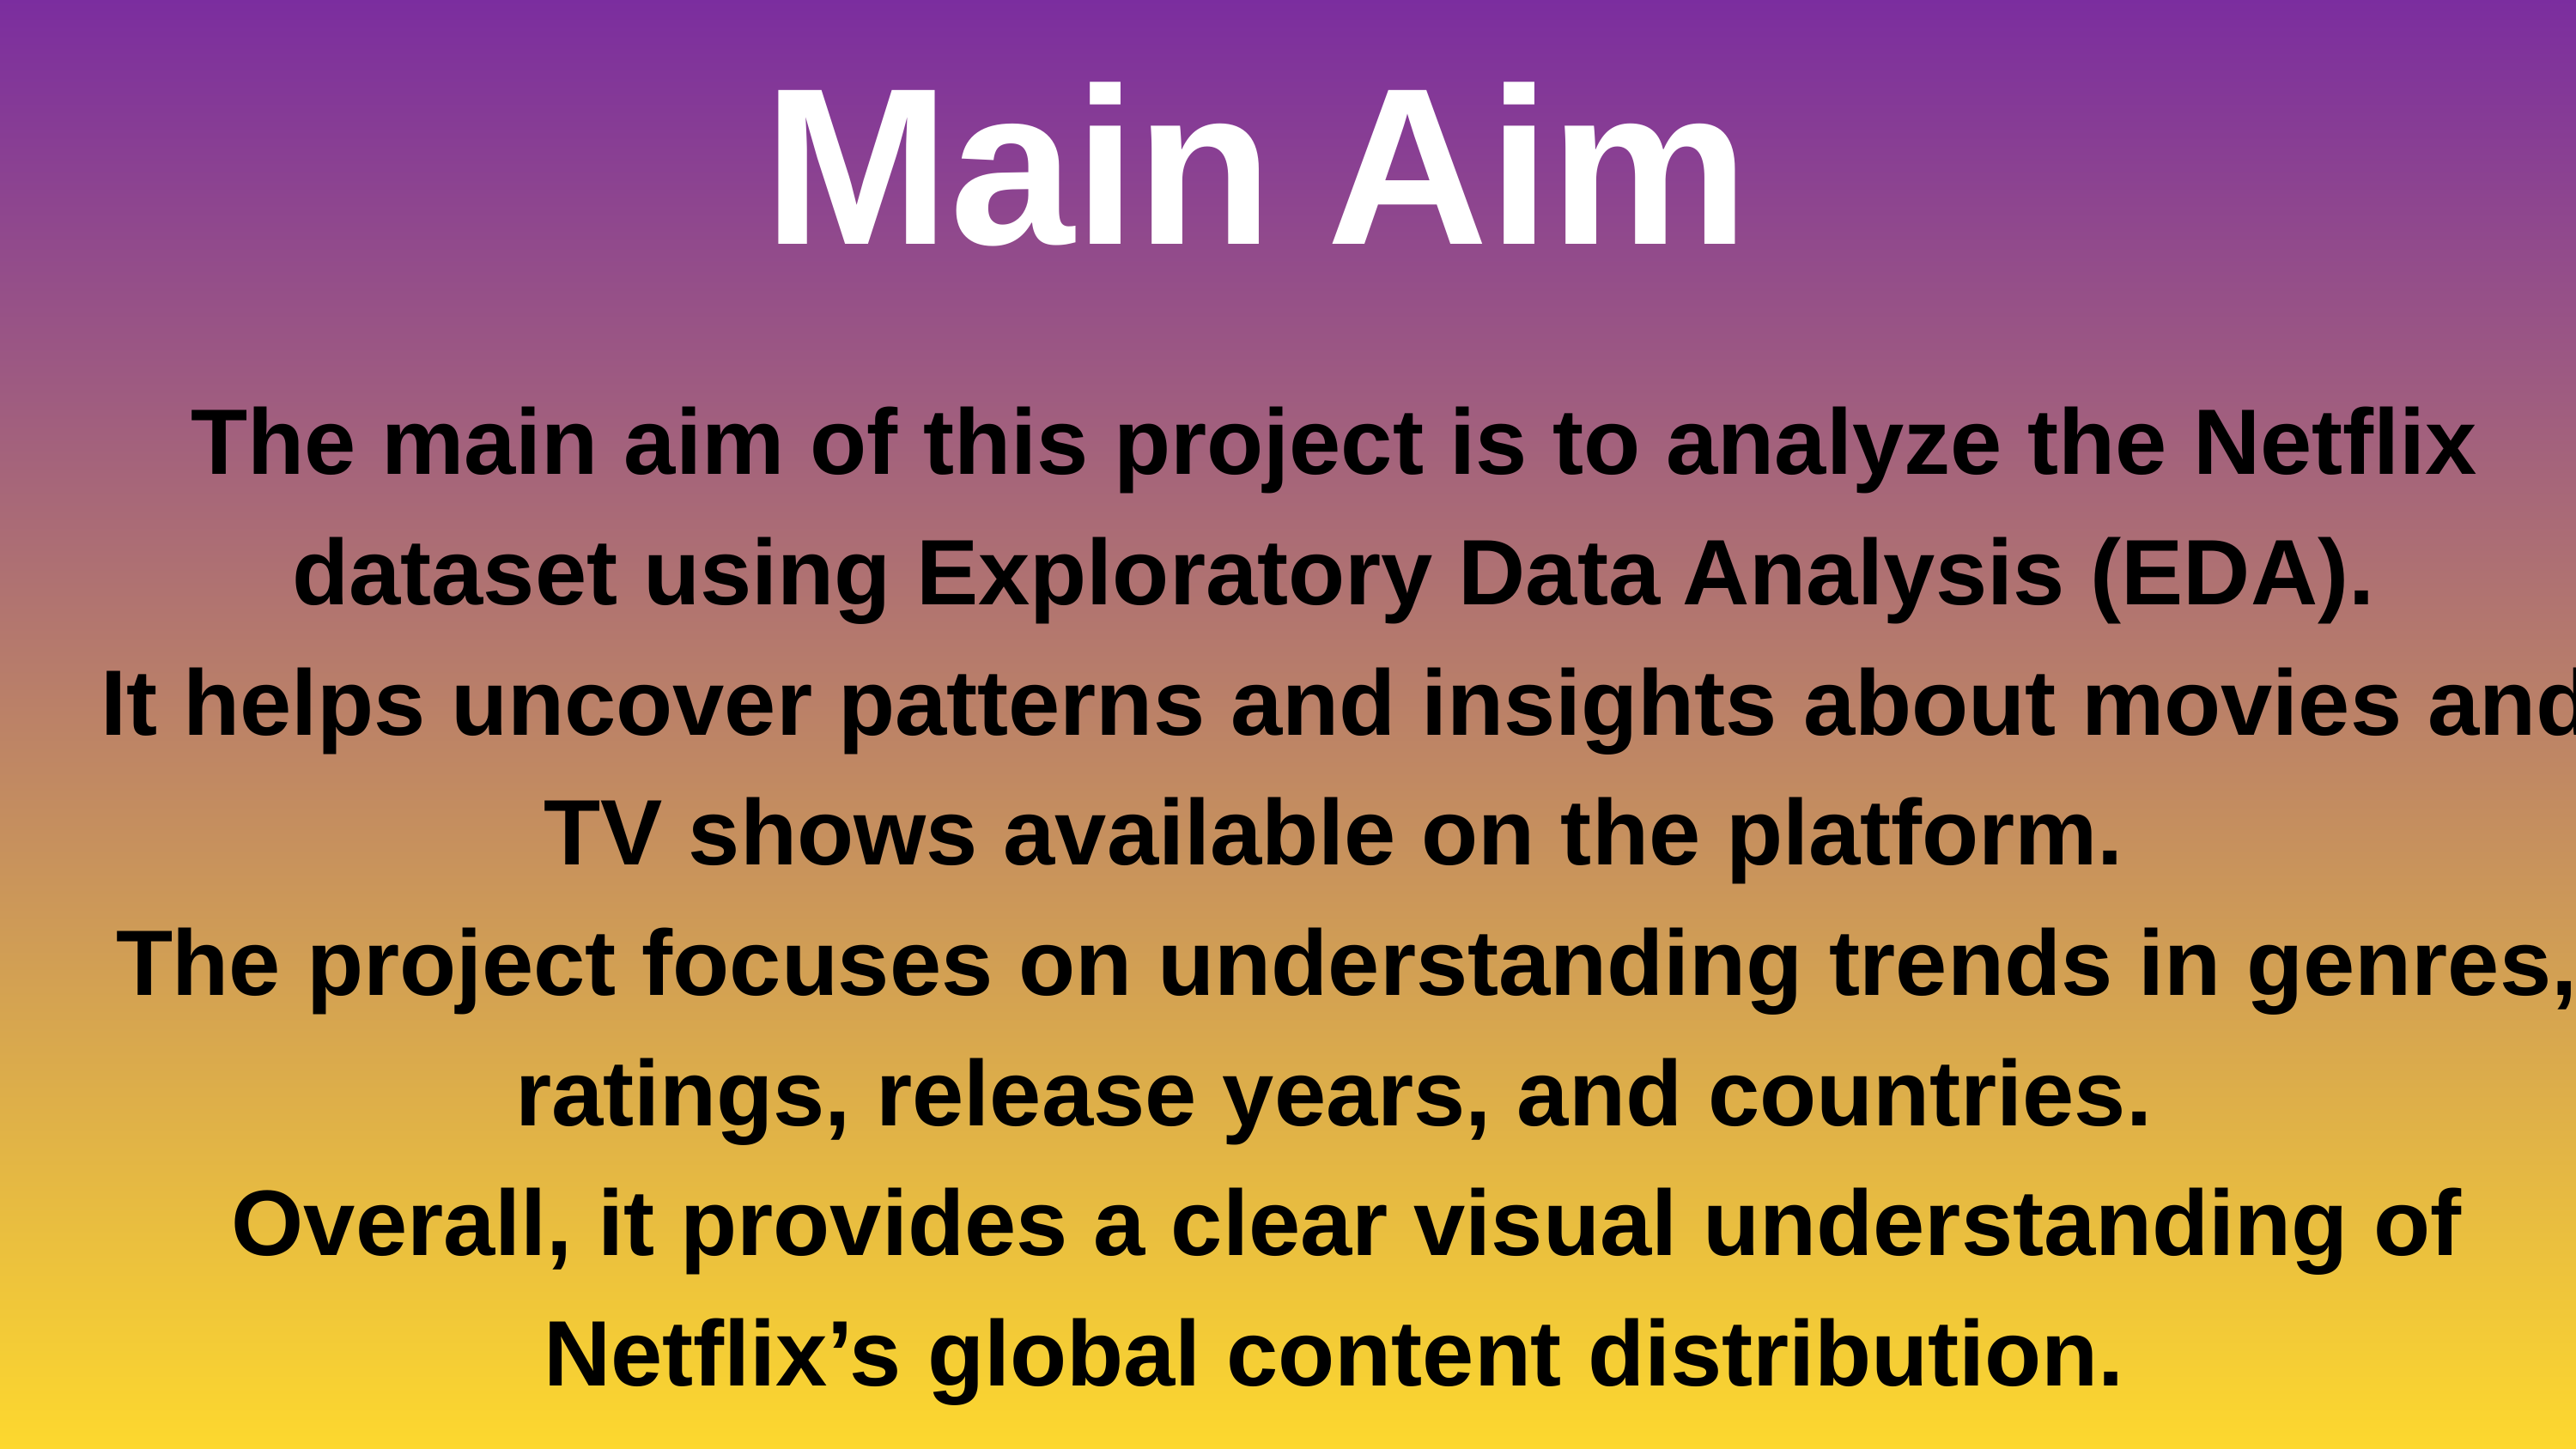

Main Aim
The main aim of this project is to analyze the Netflix dataset using Exploratory Data Analysis (EDA).
 It helps uncover patterns and insights about movies and TV shows available on the platform.
 The project focuses on understanding trends in genres, ratings, release years, and countries.
 Overall, it provides a clear visual understanding of Netflix’s global content distribution.